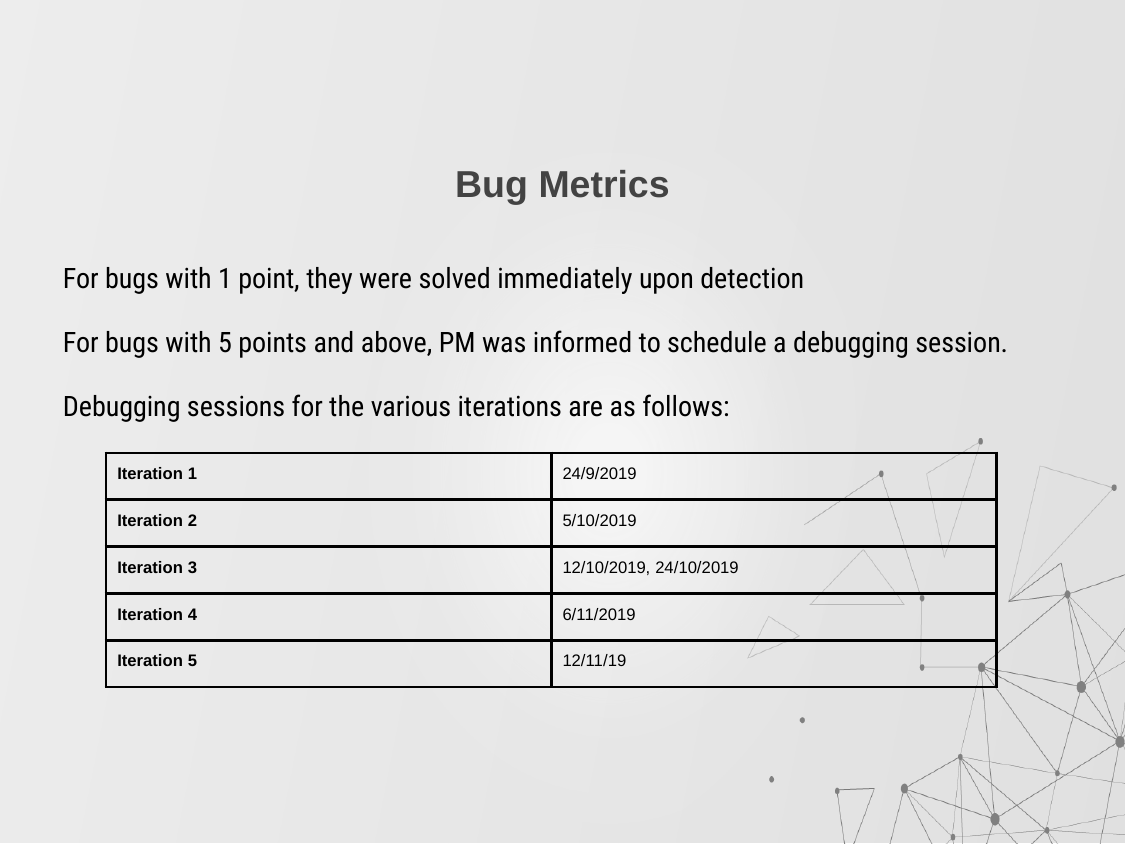

# Bug Metrics
For bugs with 1 point, they were solved immediately upon detection
For bugs with 5 points and above, PM was informed to schedule a debugging session.
Debugging sessions for the various iterations are as follows:

| Iteration 1 | 24/9/2019 |
| --- | --- |
| Iteration 2 | 5/10/2019 |
| Iteration 3 | 12/10/2019, 24/10/2019 |
| Iteration 4 | 6/11/2019 |
| Iteration 5 | 12/11/19 |